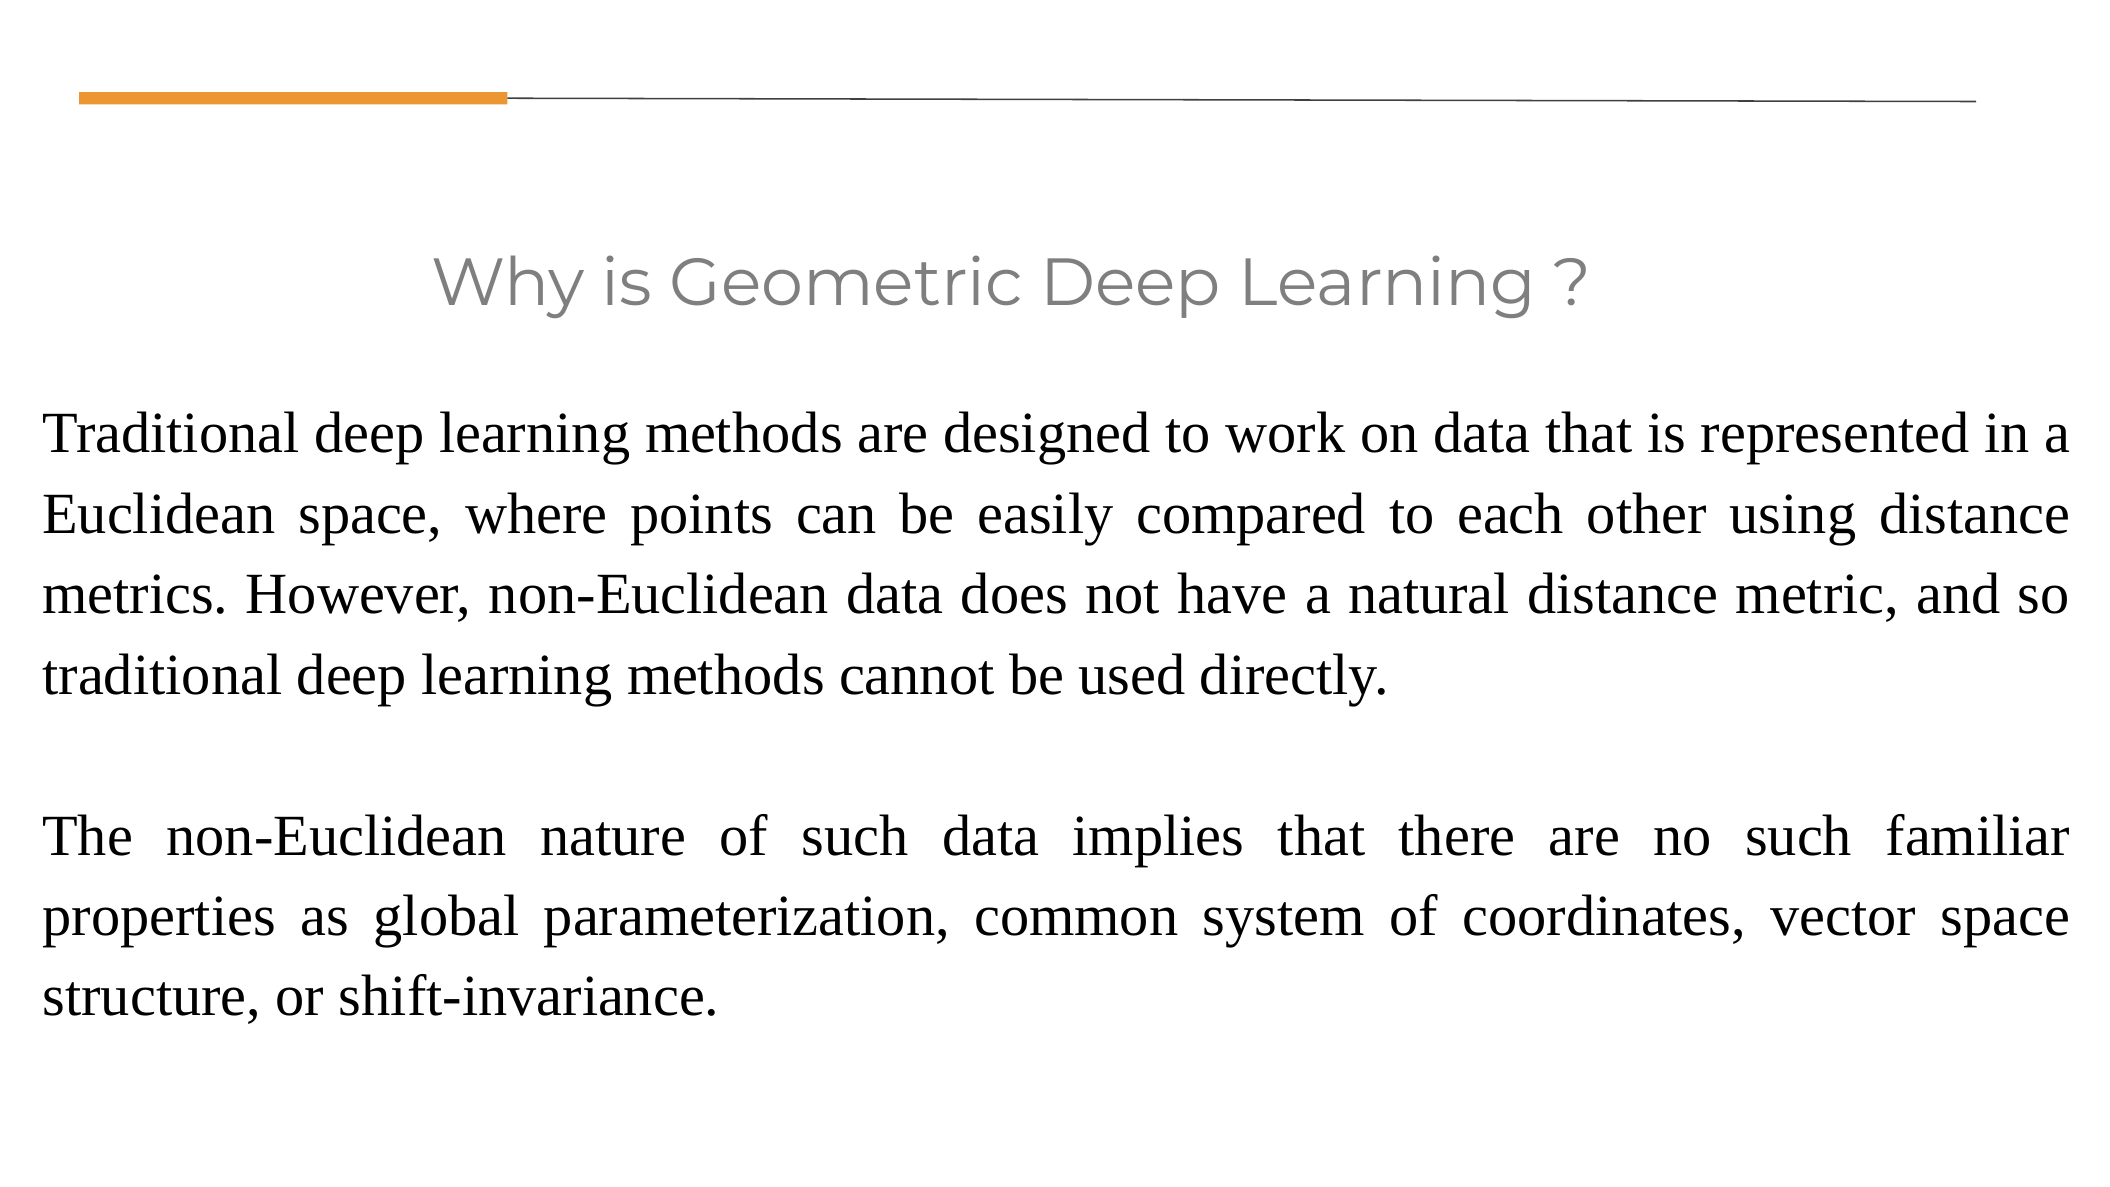

Why is Geometric Deep Learning ?
Traditional deep learning methods are designed to work on data that is represented in a Euclidean space, where points can be easily compared to each other using distance metrics. However, non-Euclidean data does not have a natural distance metric, and so traditional deep learning methods cannot be used directly.

The non-Euclidean nature of such data implies that there are no such familiar properties as global parameterization, common system of coordinates, vector space structure, or shift-invariance.